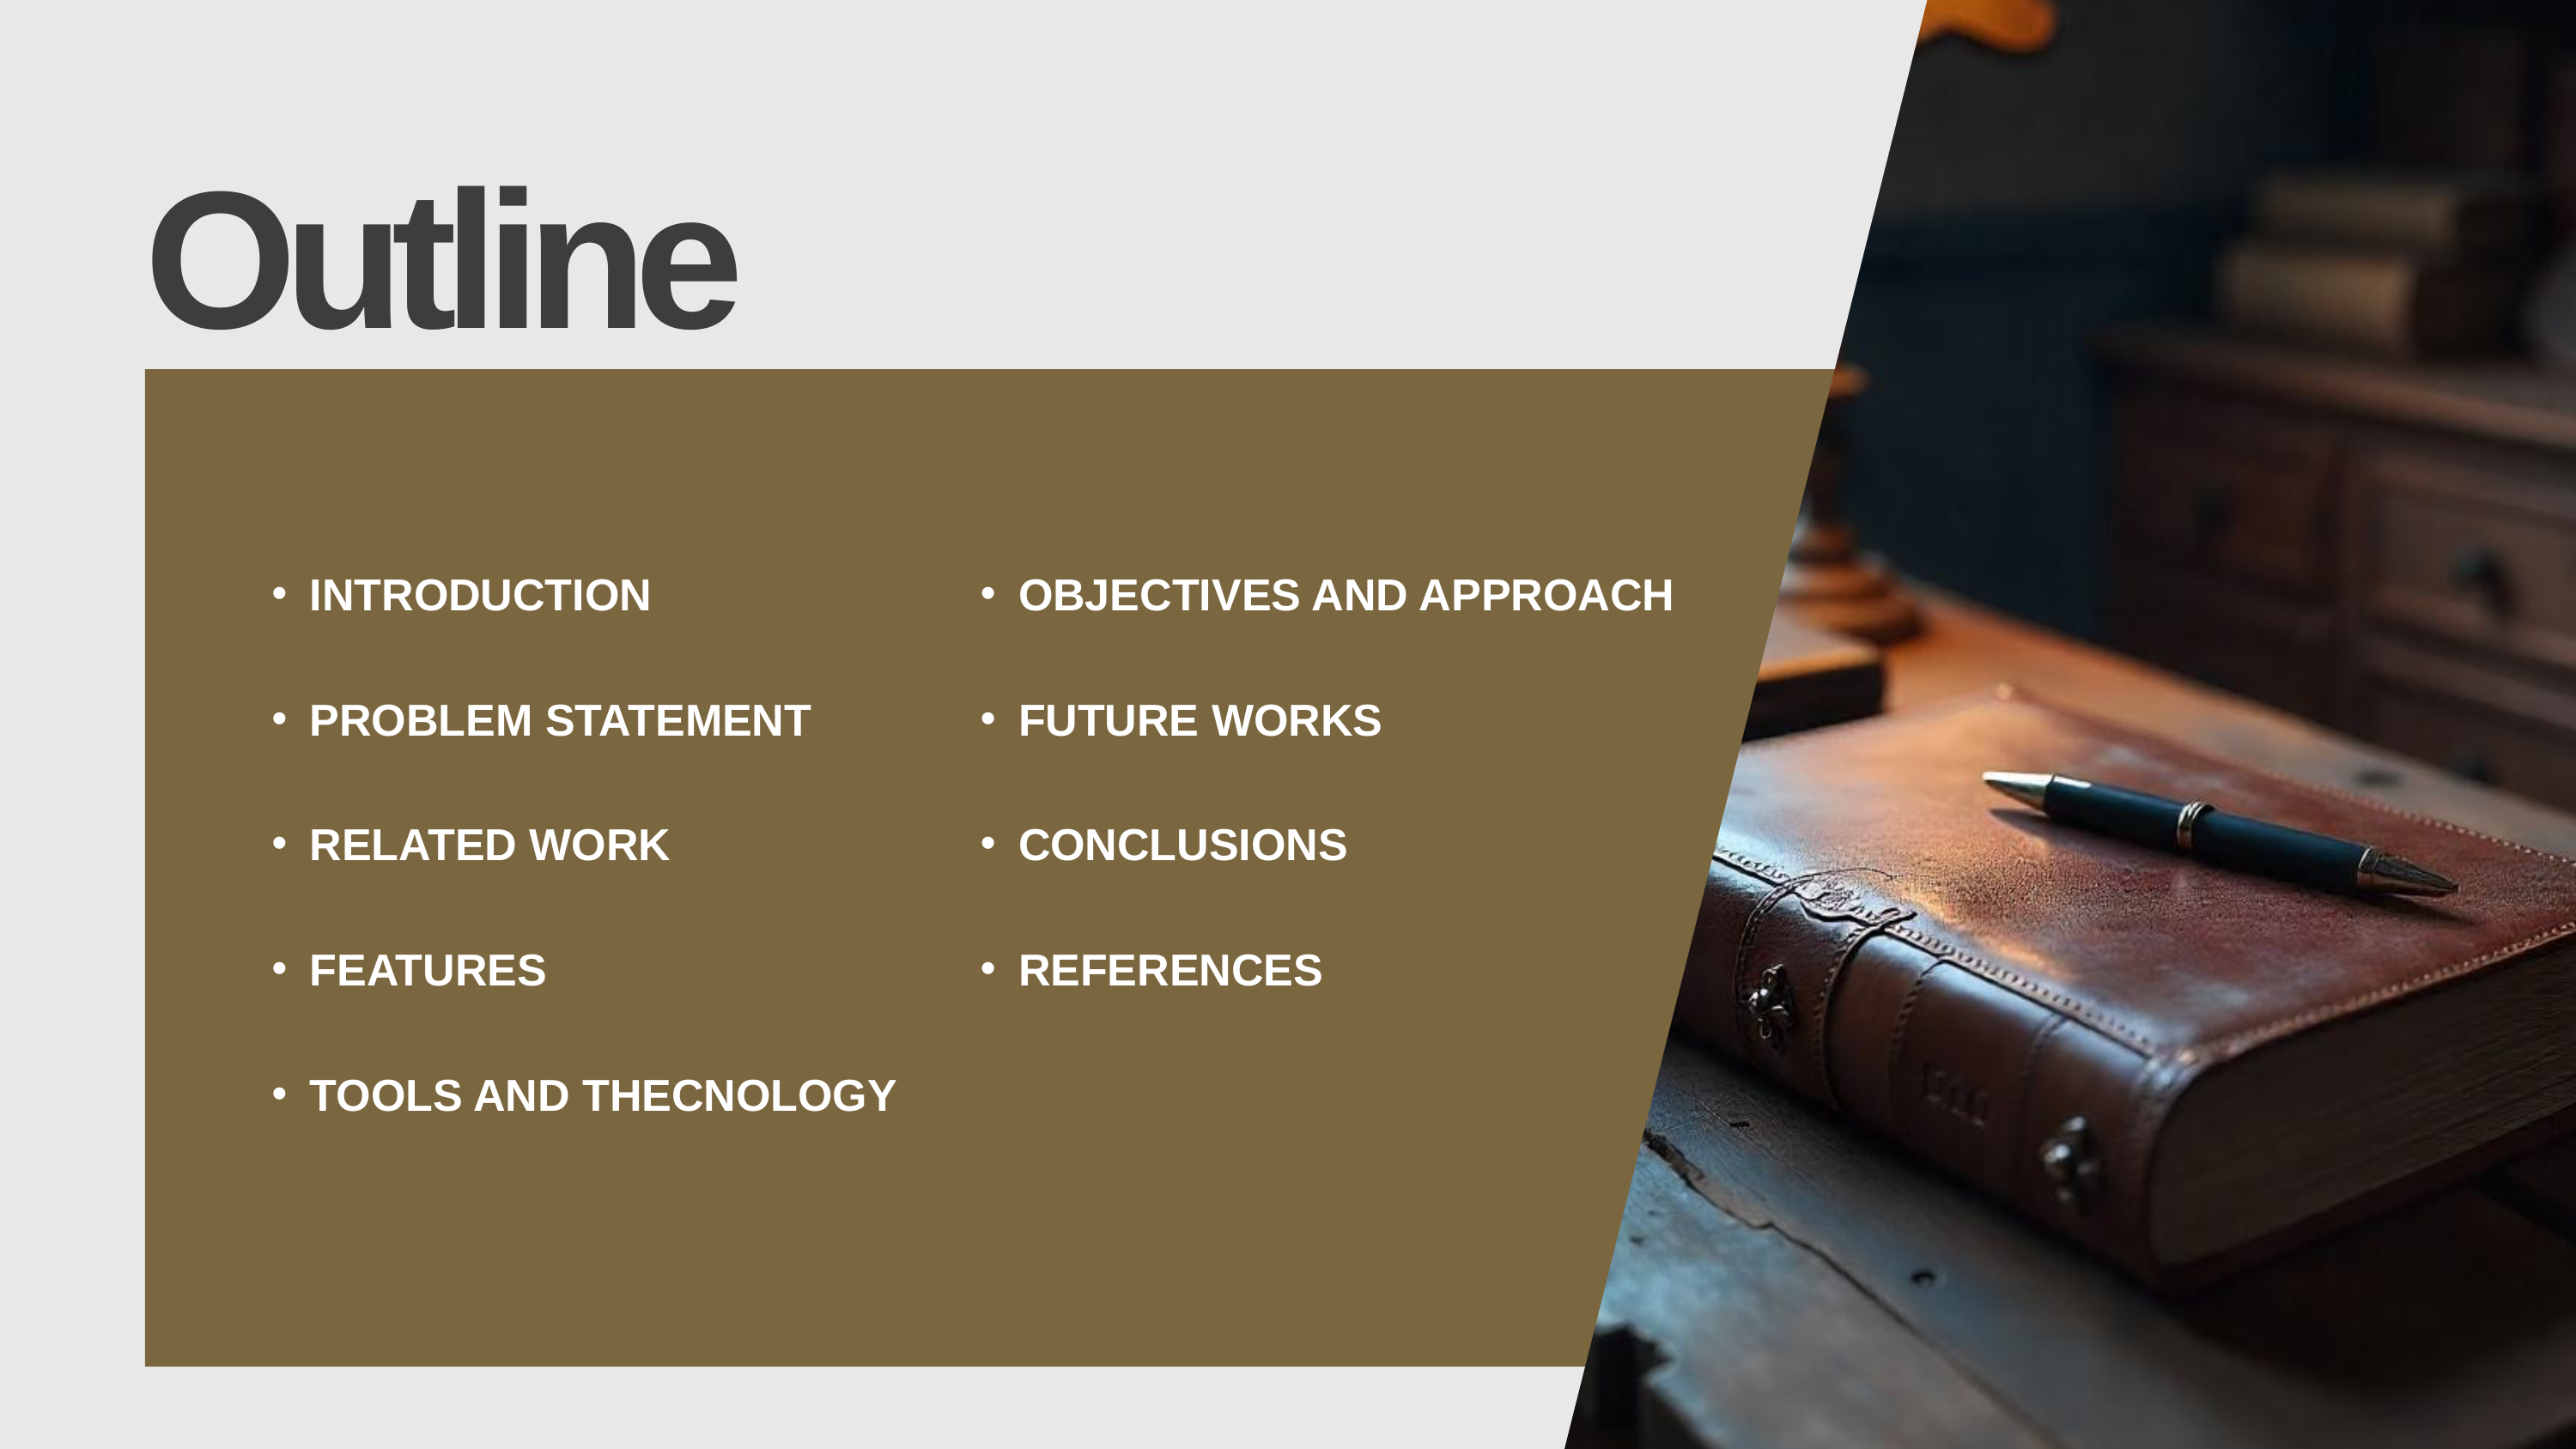

Outline

INTRODUCTION

PROBLEM STATEMENT

RELATED WORK

FEATURES

TOOLS AND THECNOLOGY

OBJECTIVES AND APPROACH

FUTURE WORKS

CONCLUSIONS

REFERENCES